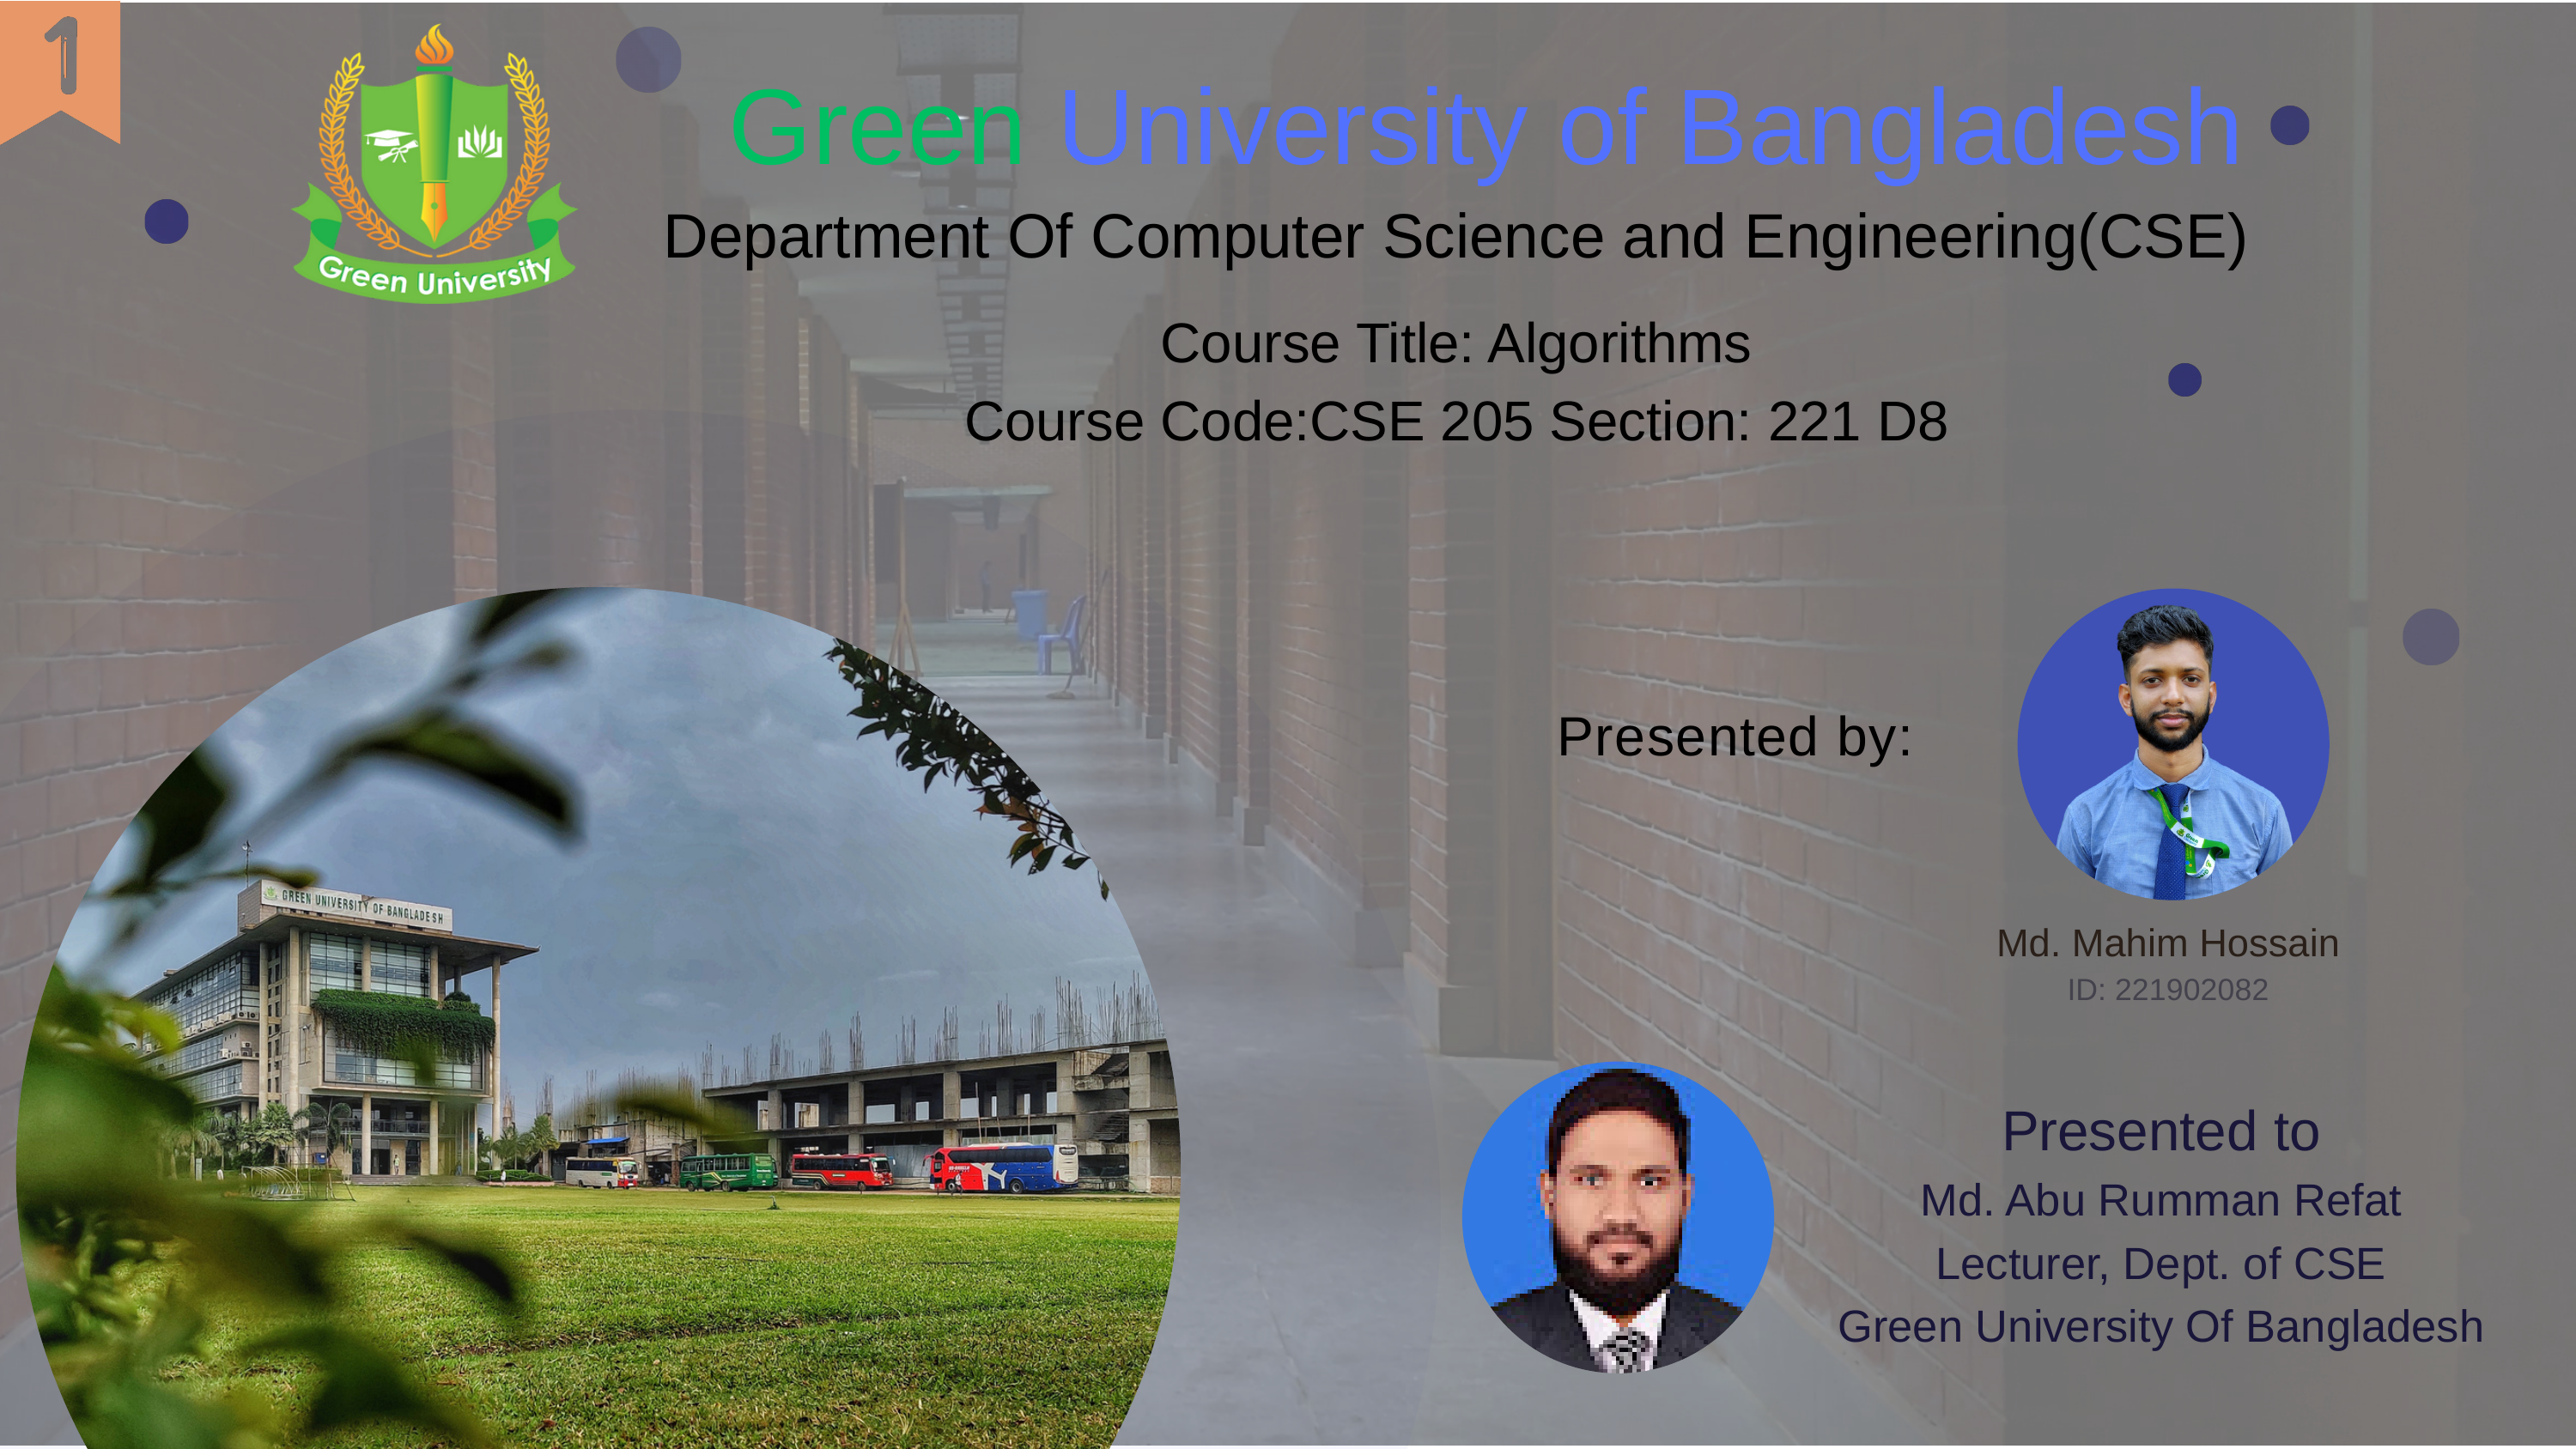

Green University of Bangladesh

Department Of Computer Science and Engineering(CSE)

Course Title: Algorithms
Course Code:CSE 205 Section: 221 D8

Presented by:
Md. Mahim Hossain
ID: 221902082

Presented to
Md. Abu Rumman Refat
Lecturer, Dept. of CSE
Green University Of Bangladesh